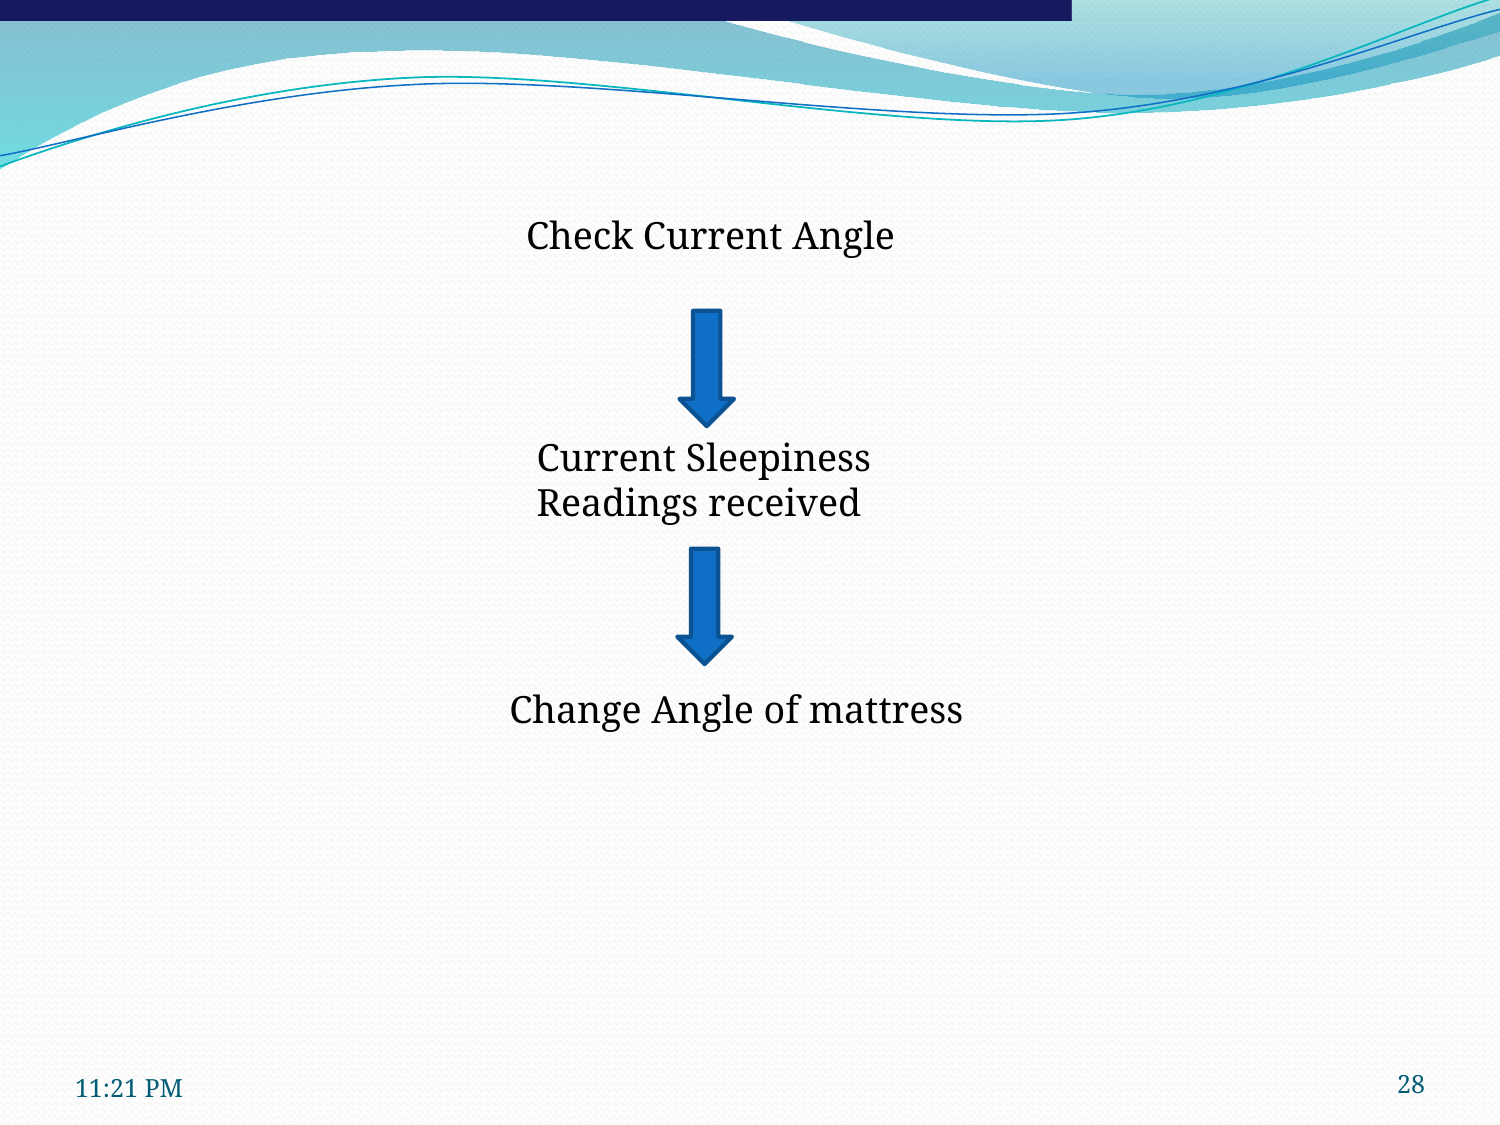

Check Current Angle

Current Sleepiness
Readings received

Change Angle of mattress
11:21 PM
28